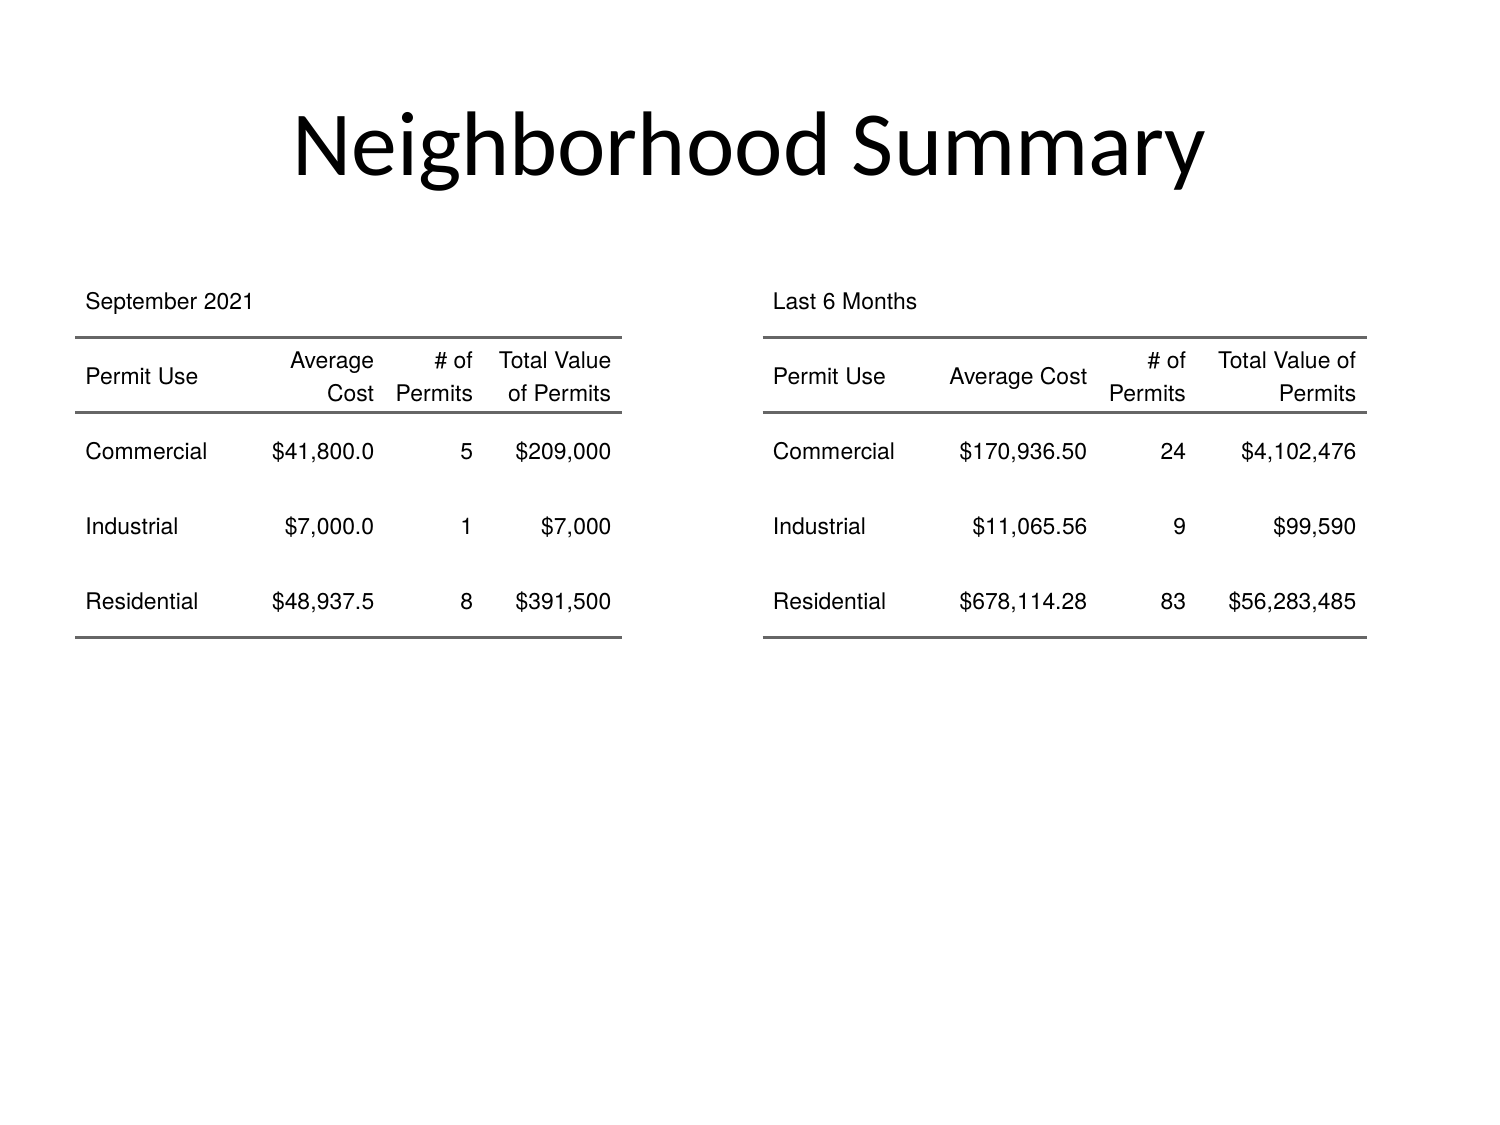

# Neighborhood Summary
| September 2021 | September 2021 | September 2021 | September 2021 |
| --- | --- | --- | --- |
| Permit Use | Average Cost | # of Permits | Total Value of Permits |
| Commercial | $41,800.0 | 5 | $209,000 |
| Industrial | $7,000.0 | 1 | $7,000 |
| Residential | $48,937.5 | 8 | $391,500 |
| Last 6 Months | Last 6 Months | Last 6 Months | Last 6 Months |
| --- | --- | --- | --- |
| Permit Use | Average Cost | # of Permits | Total Value of Permits |
| Commercial | $170,936.50 | 24 | $4,102,476 |
| Industrial | $11,065.56 | 9 | $99,590 |
| Residential | $678,114.28 | 83 | $56,283,485 |